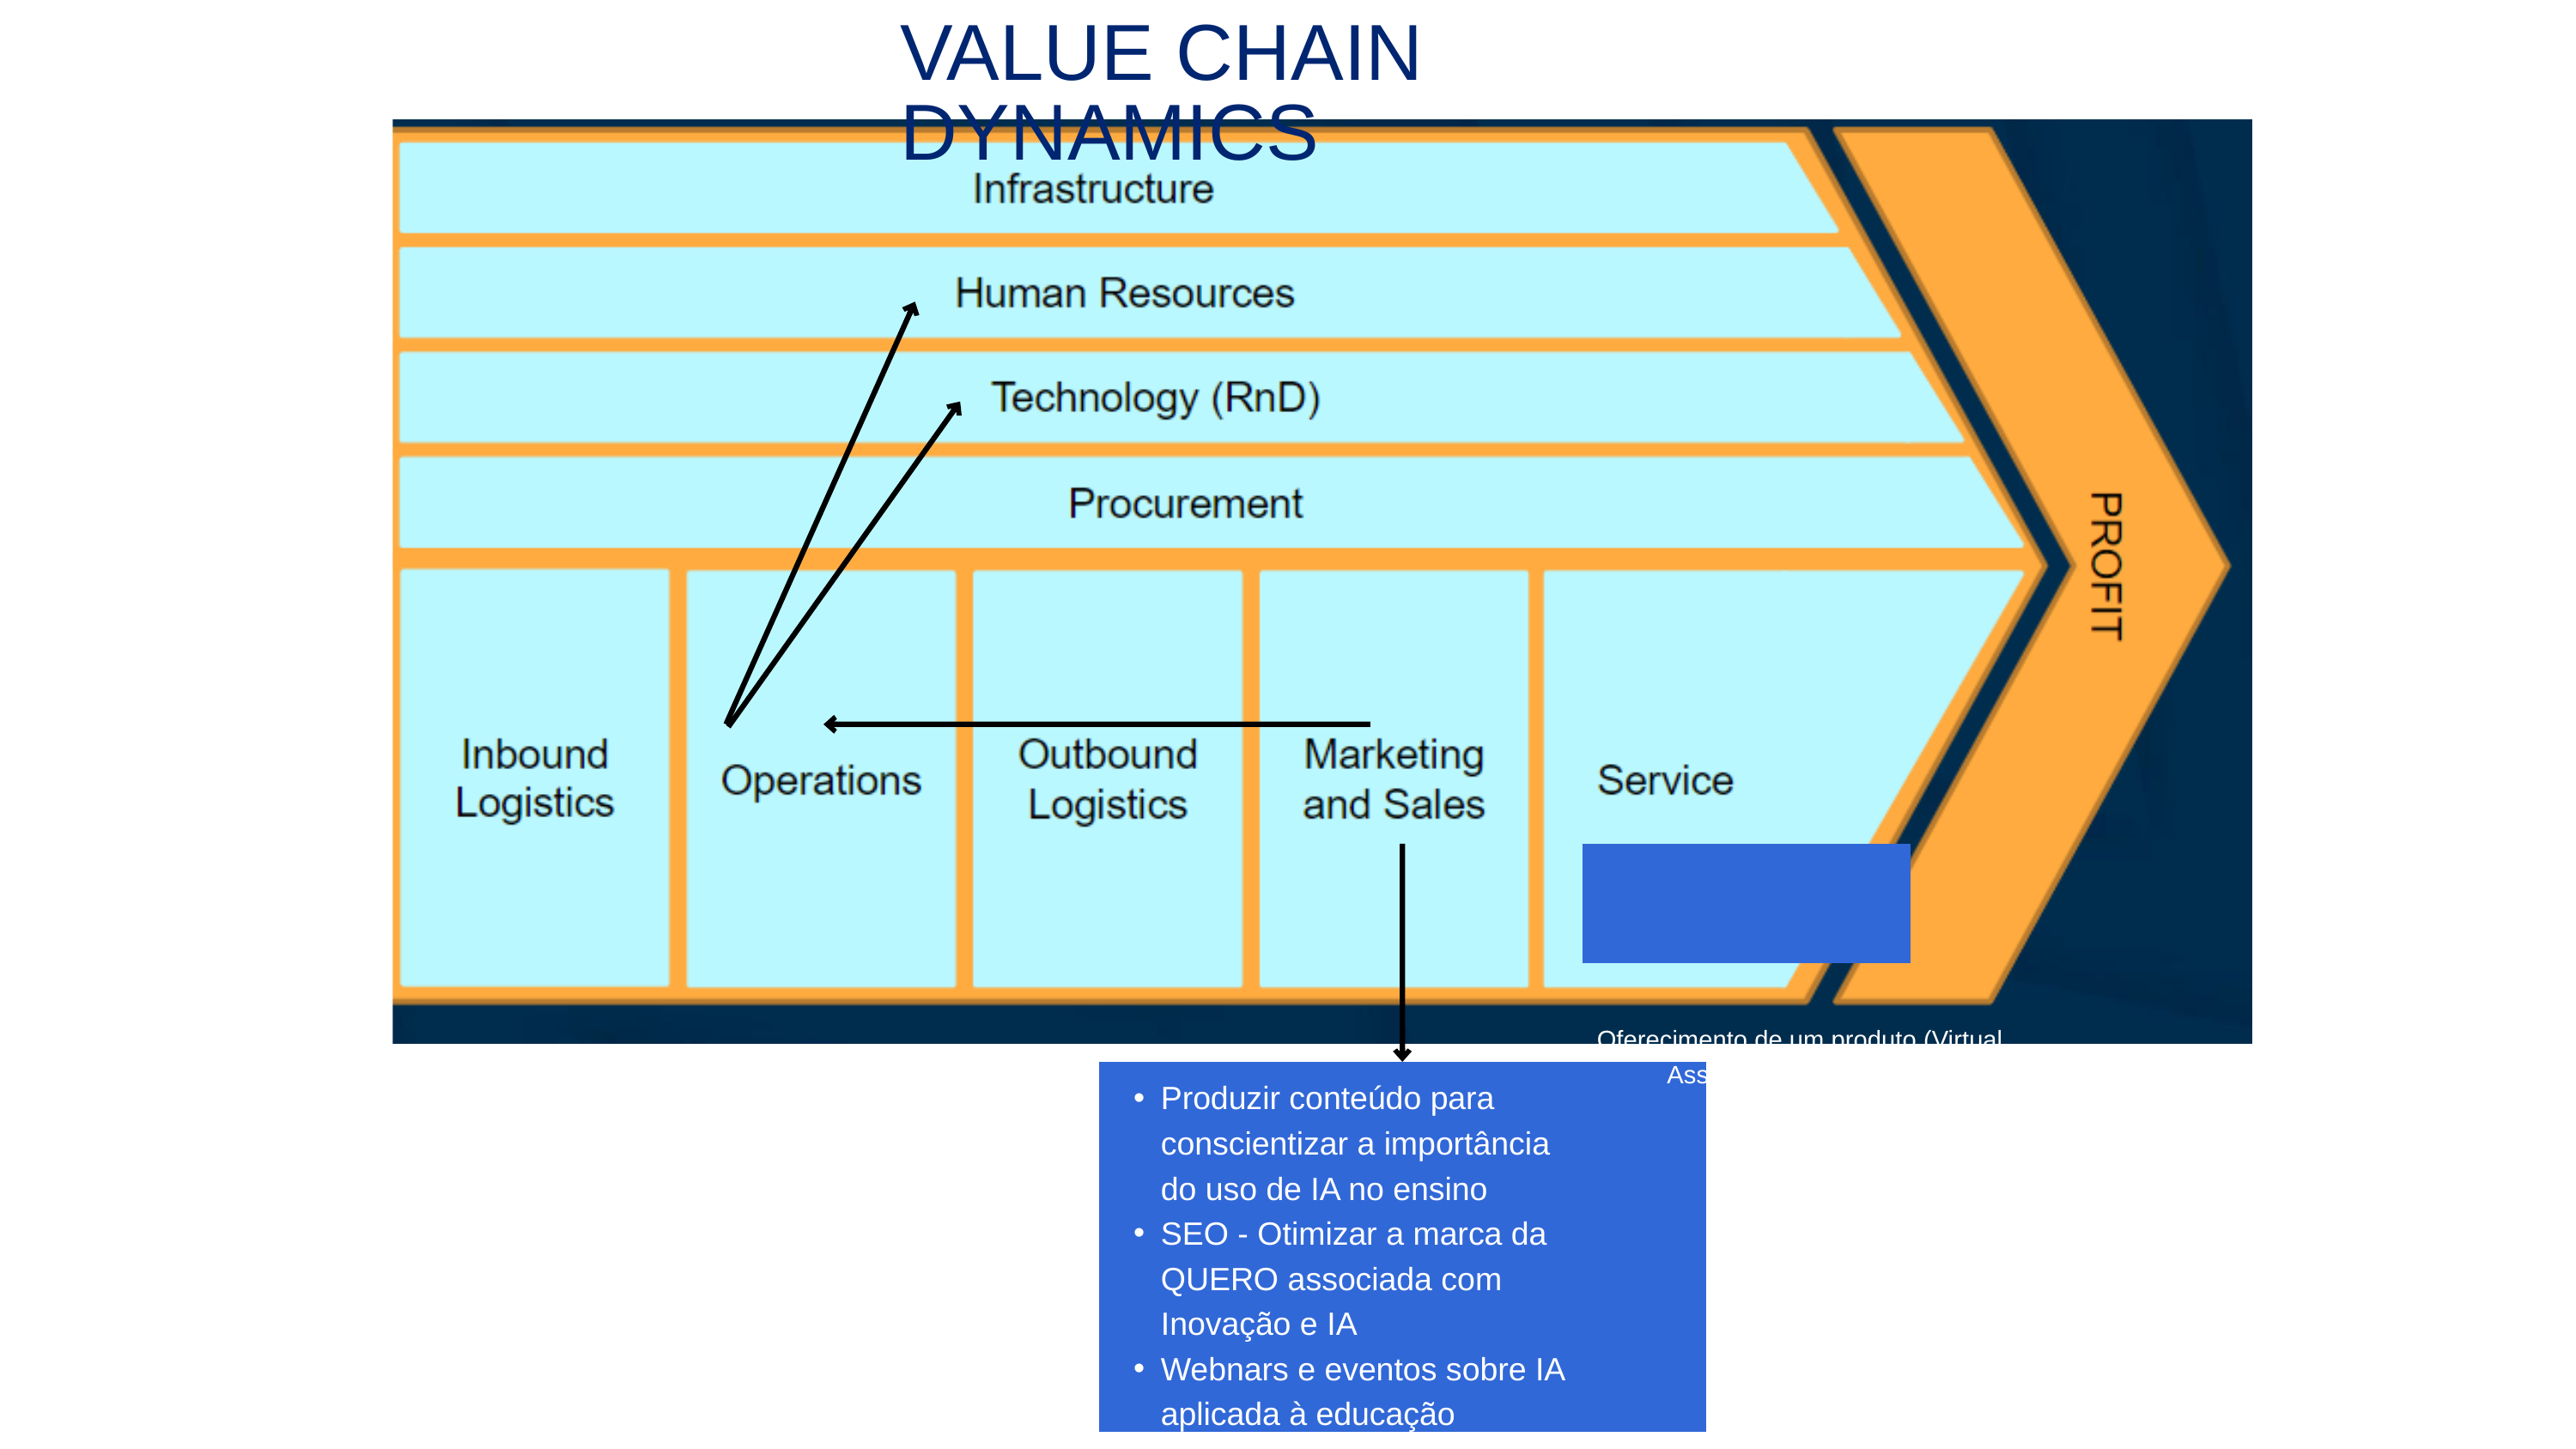

VALUE CHAIN DYNAMICS

Oferecimento de um produto (Virtual Assistant for Education)

Produzir conteúdo para conscientizar a importância do uso de IA no ensino
SEO - Otimizar a marca da QUERO associada com Inovação e IA
Webnars e eventos sobre IA aplicada à educação
Email marketing (Outbound mkt)